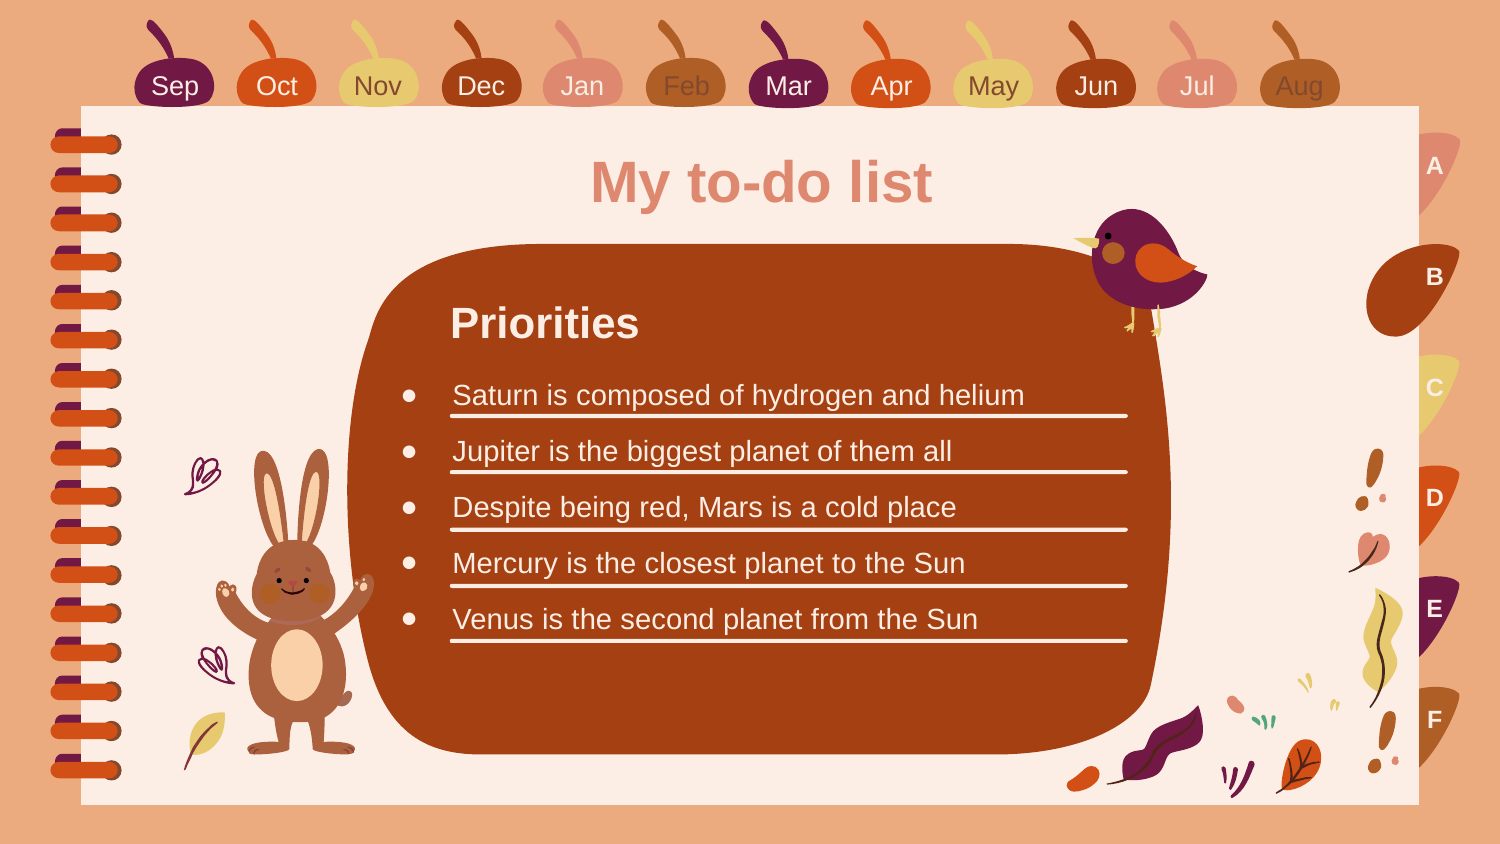

Sep
Oct
Nov
Dec
Jan
Feb
Mar
Apr
May
Jun
Jul
Aug
A
# My to-do list

B
Priorities
C
Saturn is composed of hydrogen and helium
Jupiter is the biggest planet of them all
Despite being red, Mars is a cold place
Mercury is the closest planet to the Sun
Venus is the second planet from the Sun

D
E
F